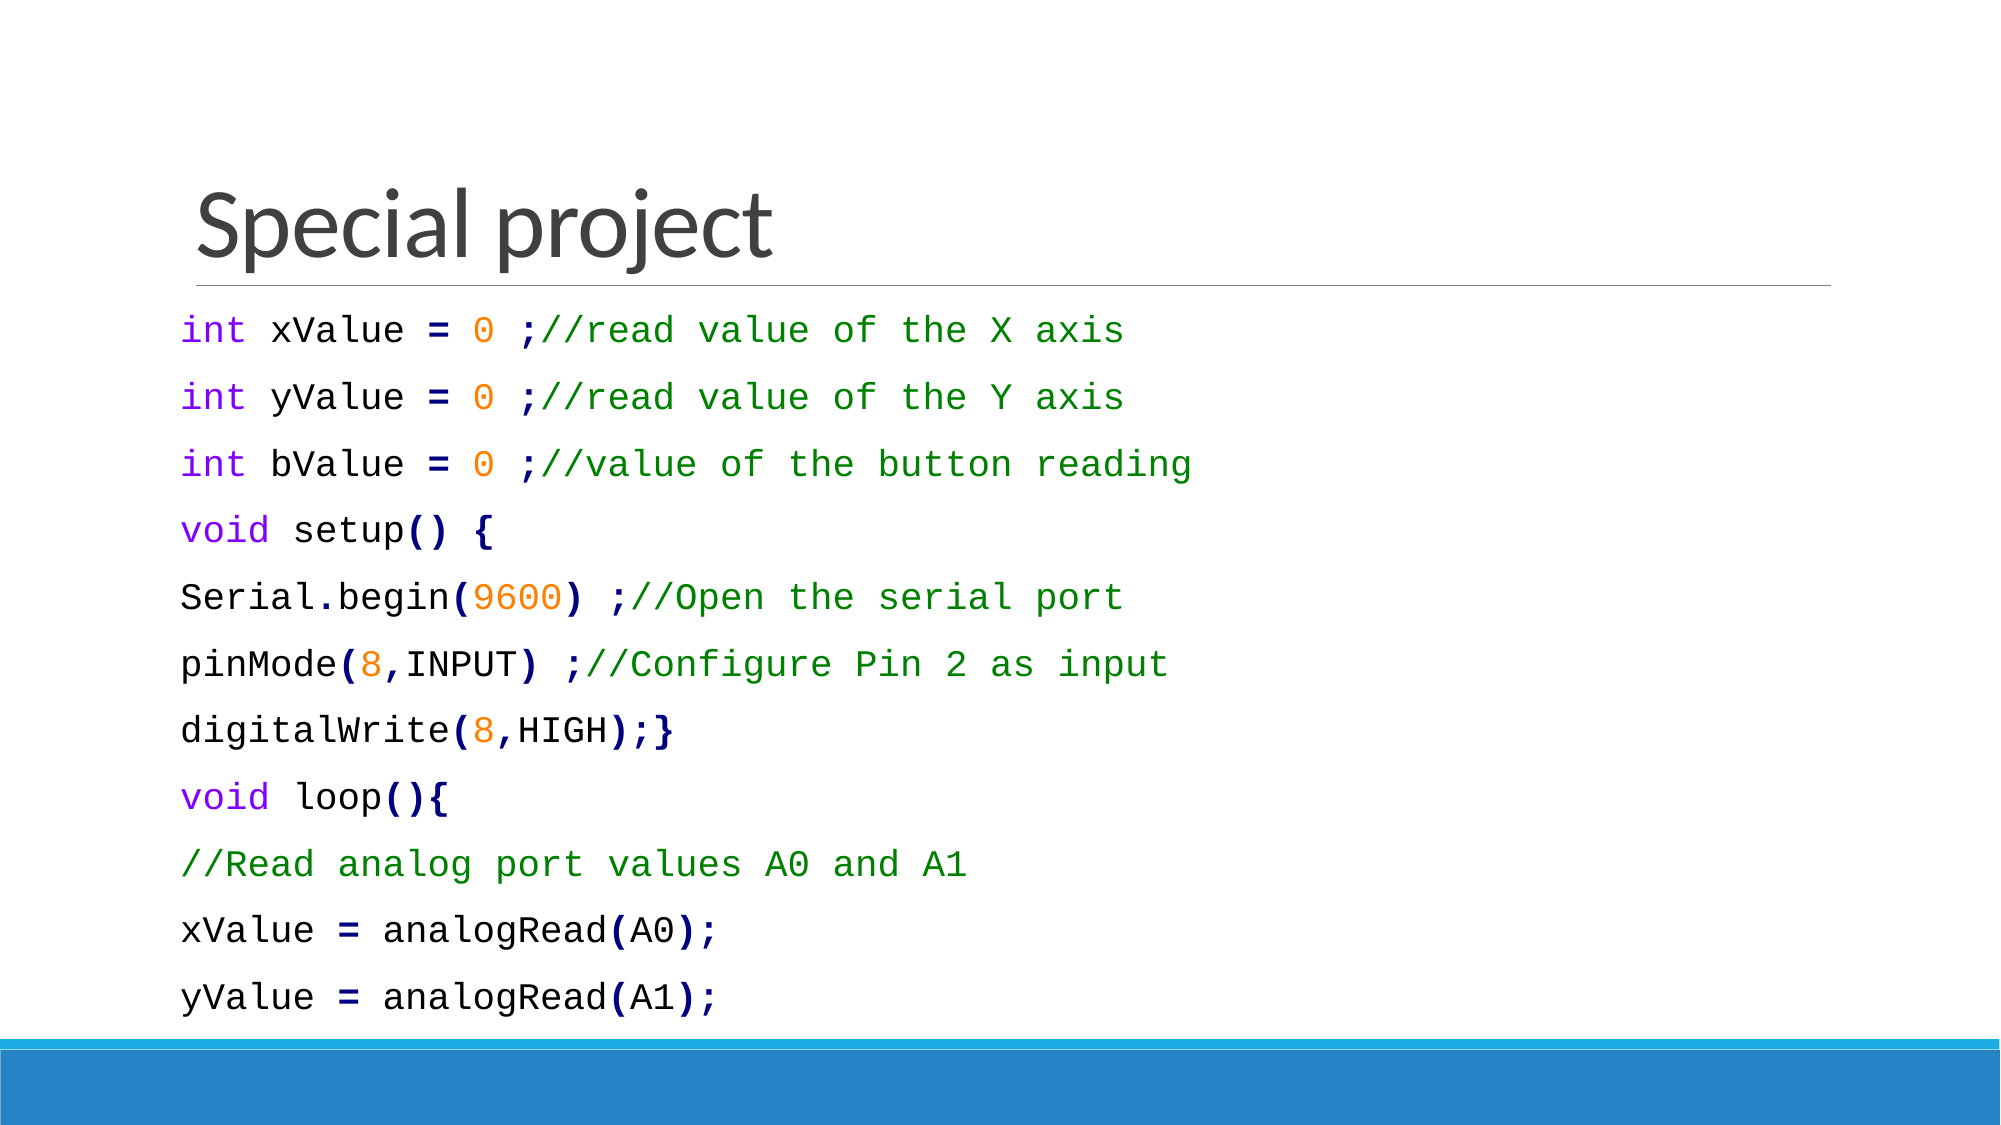

# Special project
int xValue = 0 ;//read value of the X axis
int yValue = 0 ;//read value of the Y axis
int bValue = 0 ;//value of the button reading
void setup() {
Serial.begin(9600) ;//Open the serial port
pinMode(8,INPUT) ;//Configure Pin 2 as input
digitalWrite(8,HIGH);}
void loop(){
//Read analog port values A0 and A1
xValue = analogRead(A0);
yValue = analogRead(A1);